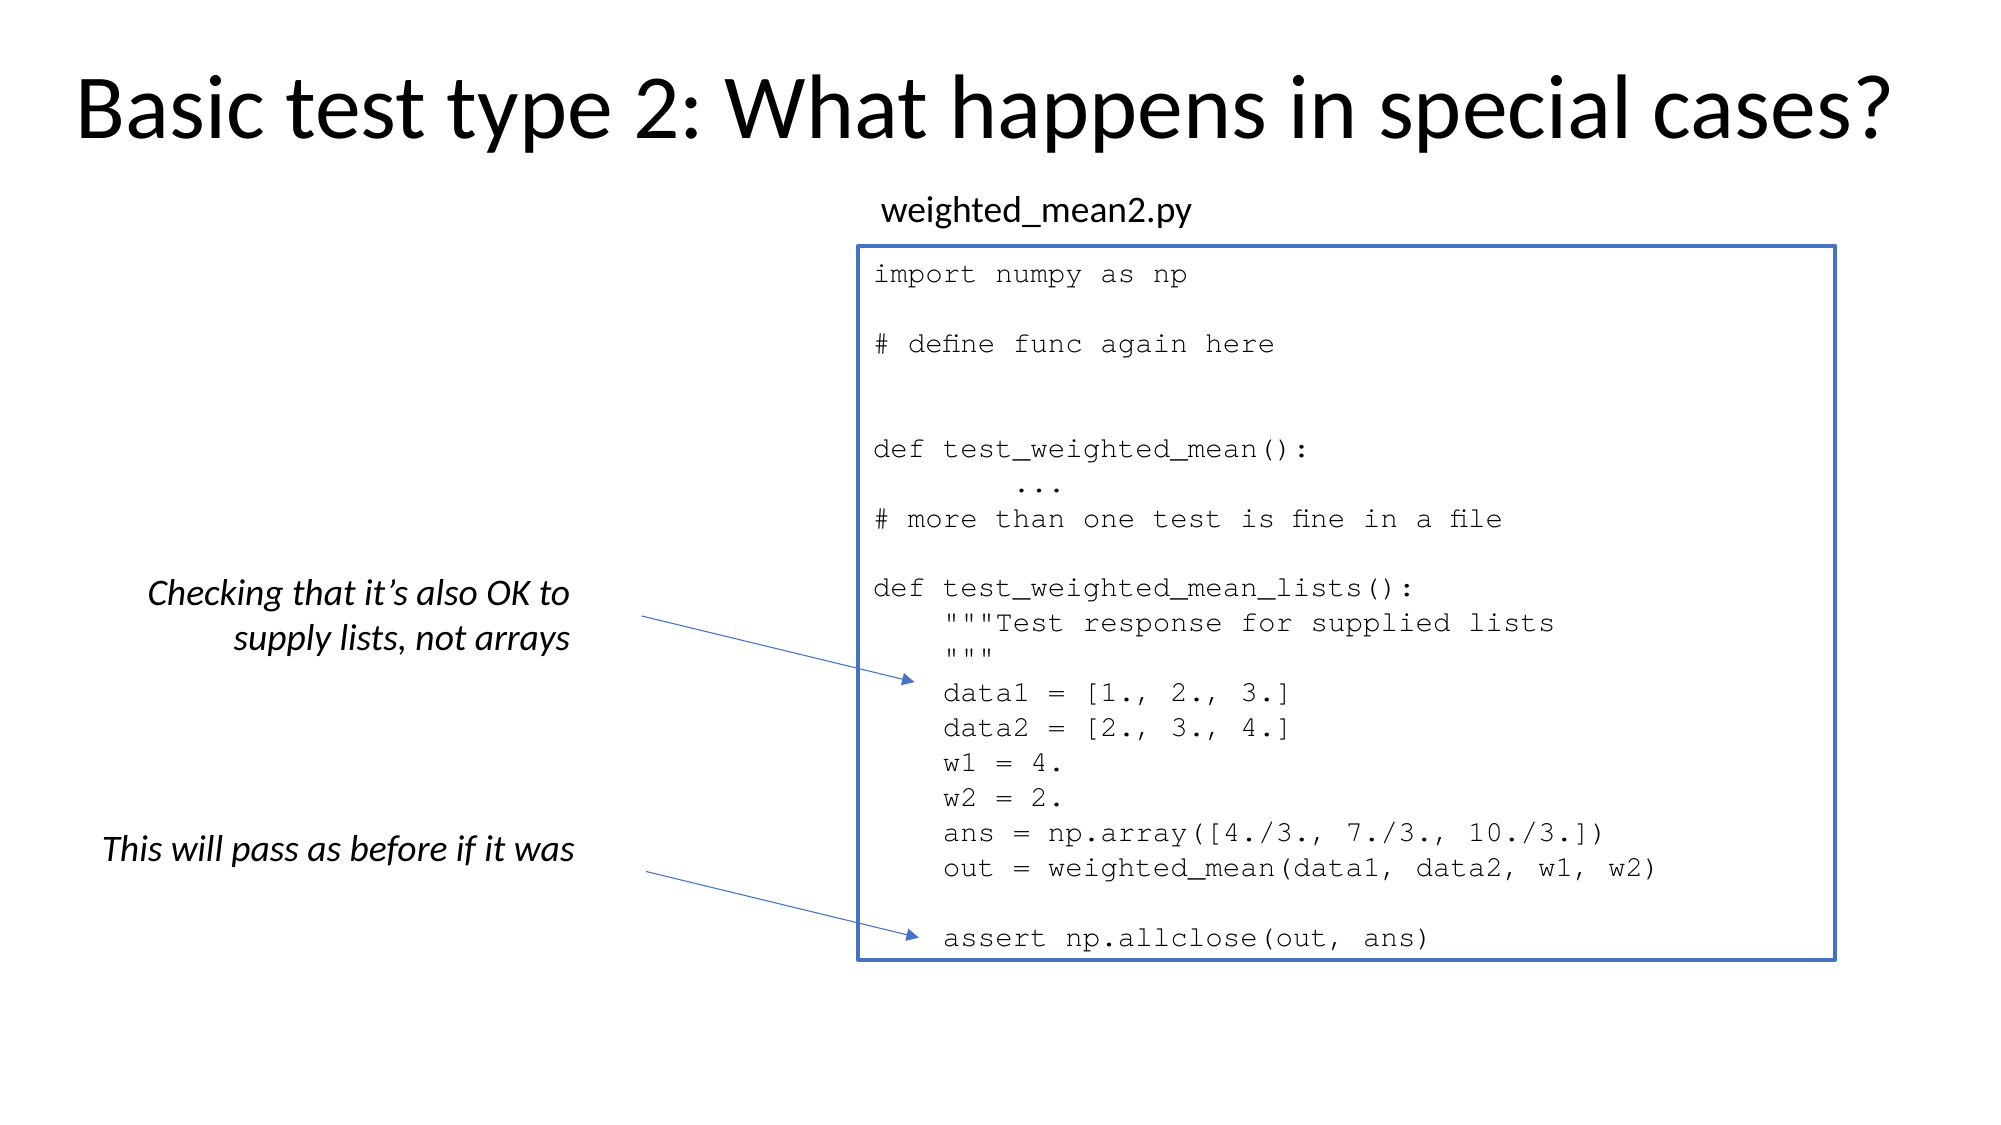

# Basic test type 2: What happens in special cases?
weighted_mean2.py
import numpy as np

# define func again here

def test_weighted_mean():
        ...
# more than one test is fine in a file

def test_weighted_mean_lists():
    """Test response for supplied lists
    """
    data1 = [1., 2., 3.]
    data2 = [2., 3., 4.]
    w1 = 4.
    w2 = 2.
    ans = np.array([4./3., 7./3., 10./3.])
    out = weighted_mean(data1, data2, w1, w2)

    assert np.allclose(out, ans)
Checking that it’s also OK to supply lists, not arrays
This will pass as before if it was